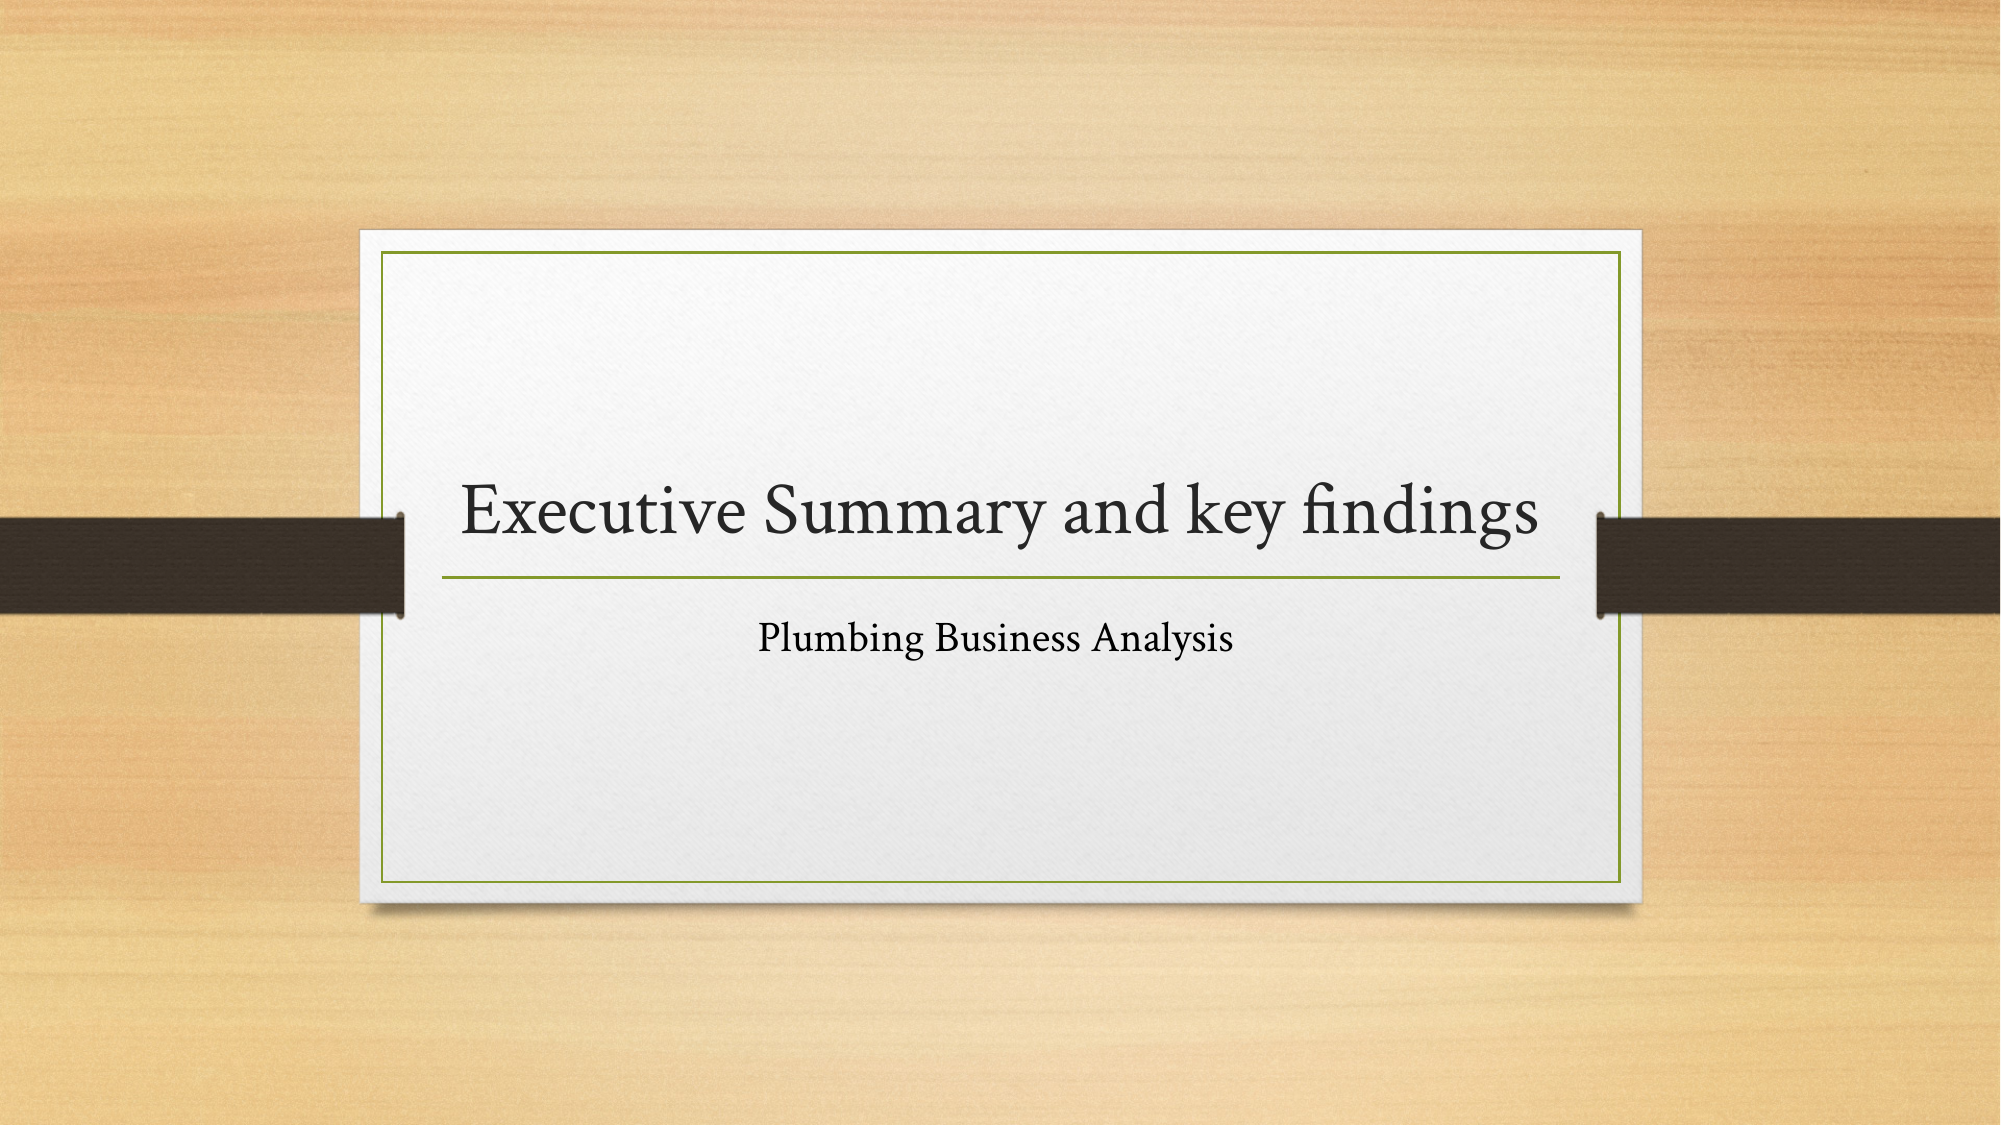

# Executive Summary and key findings
Plumbing Business Analysis